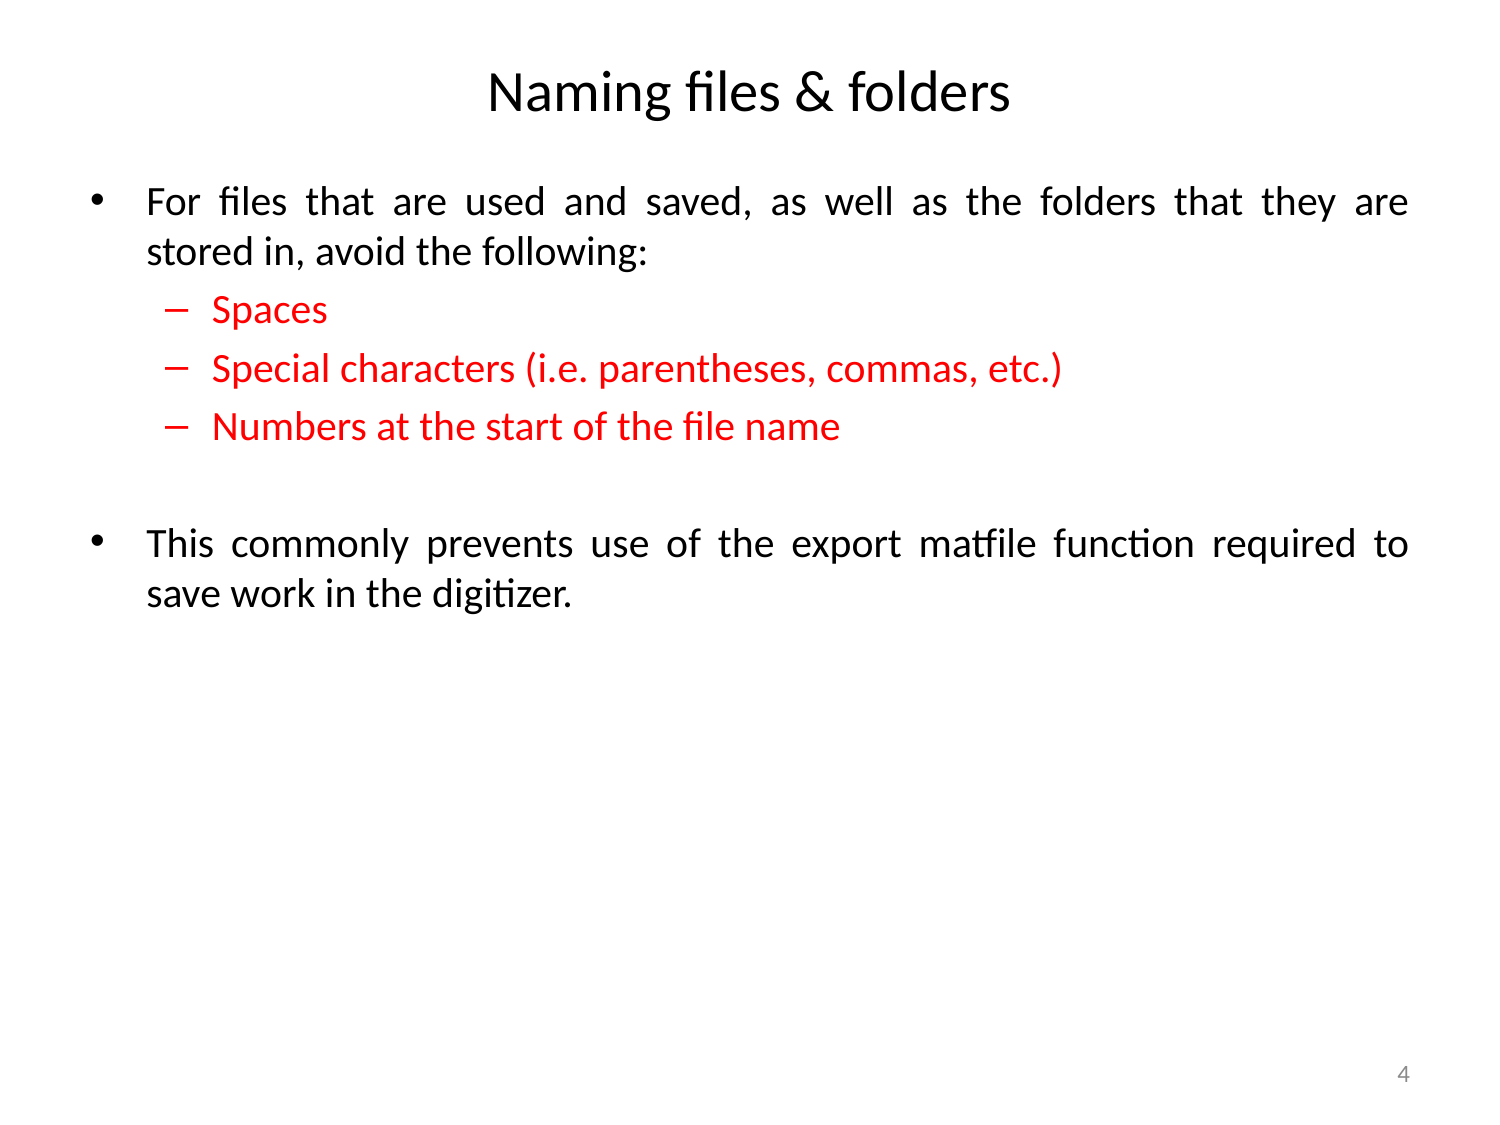

# Naming files & folders
For files that are used and saved, as well as the folders that they are stored in, avoid the following:
Spaces
Special characters (i.e. parentheses, commas, etc.)
Numbers at the start of the file name

This commonly prevents use of the export matfile function required to save work in the digitizer.
4